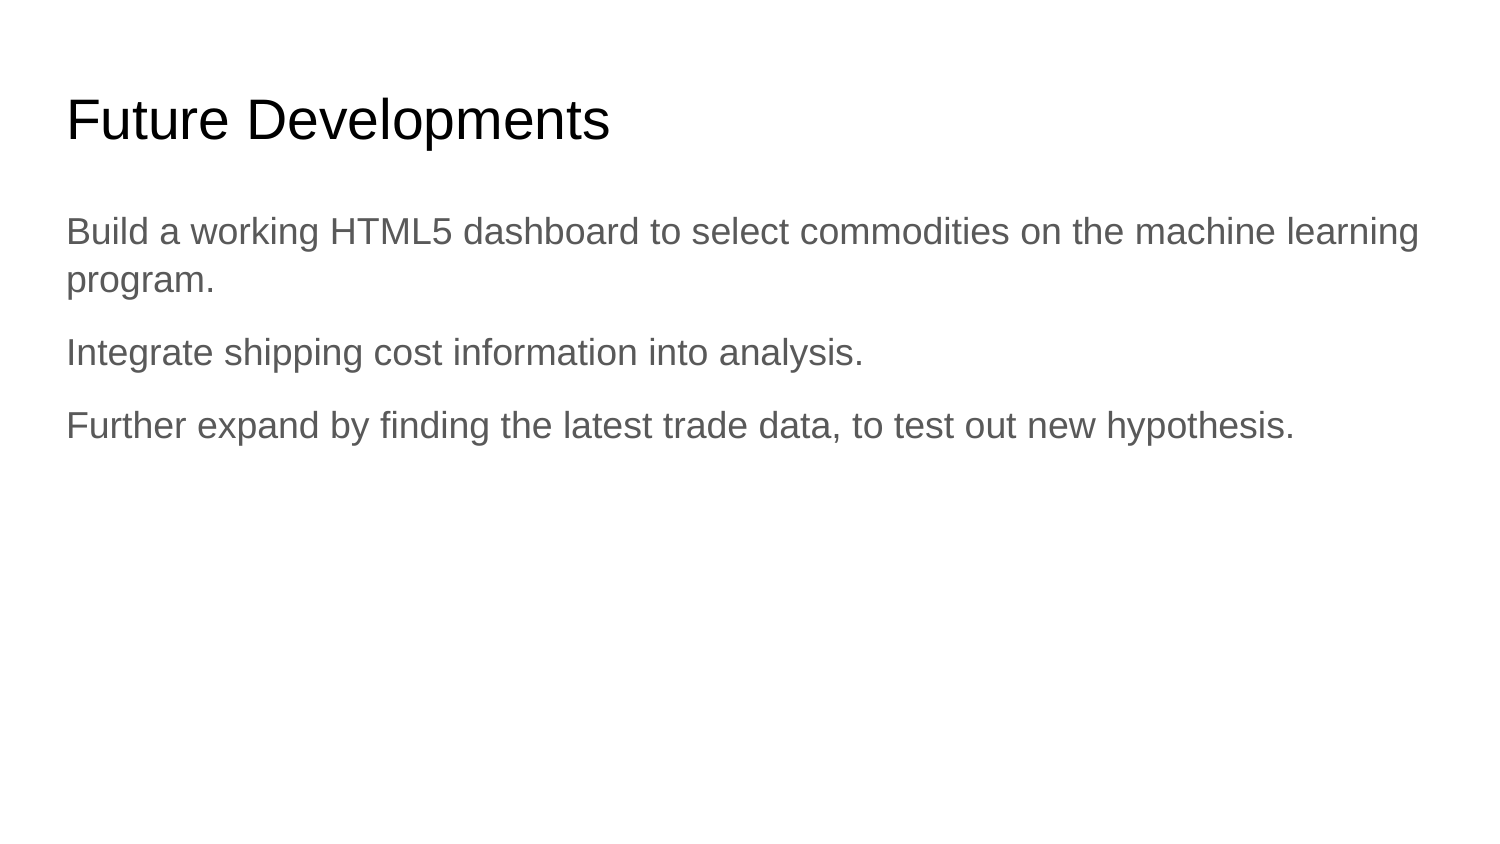

# Future Developments

Build a working HTML5 dashboard to select commodities on the machine learning program.
Integrate shipping cost information into analysis.
Further expand by finding the latest trade data, to test out new hypothesis.